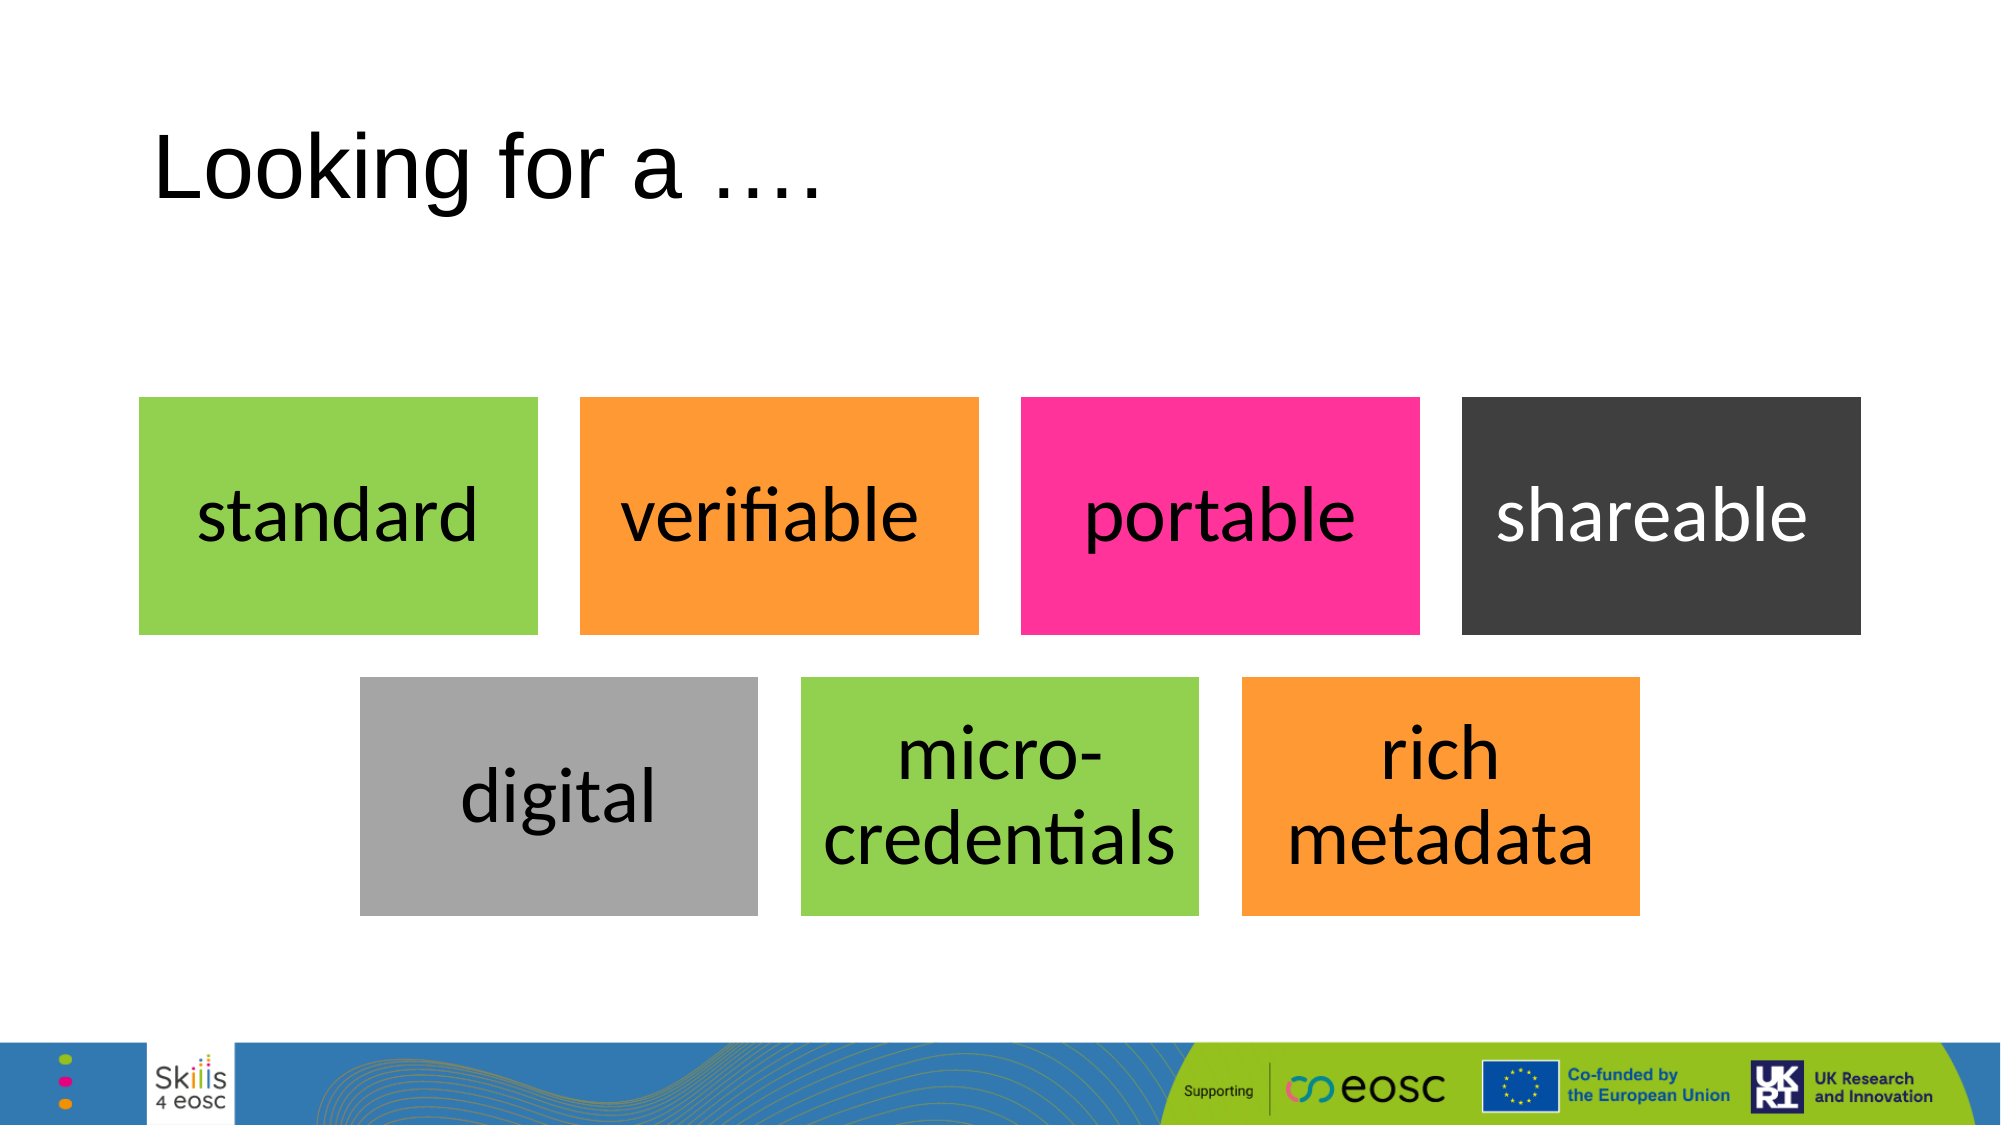

# Looking for a ….
standard
verifiable
portable
shareable
digital
micro-credentials
rich metadata